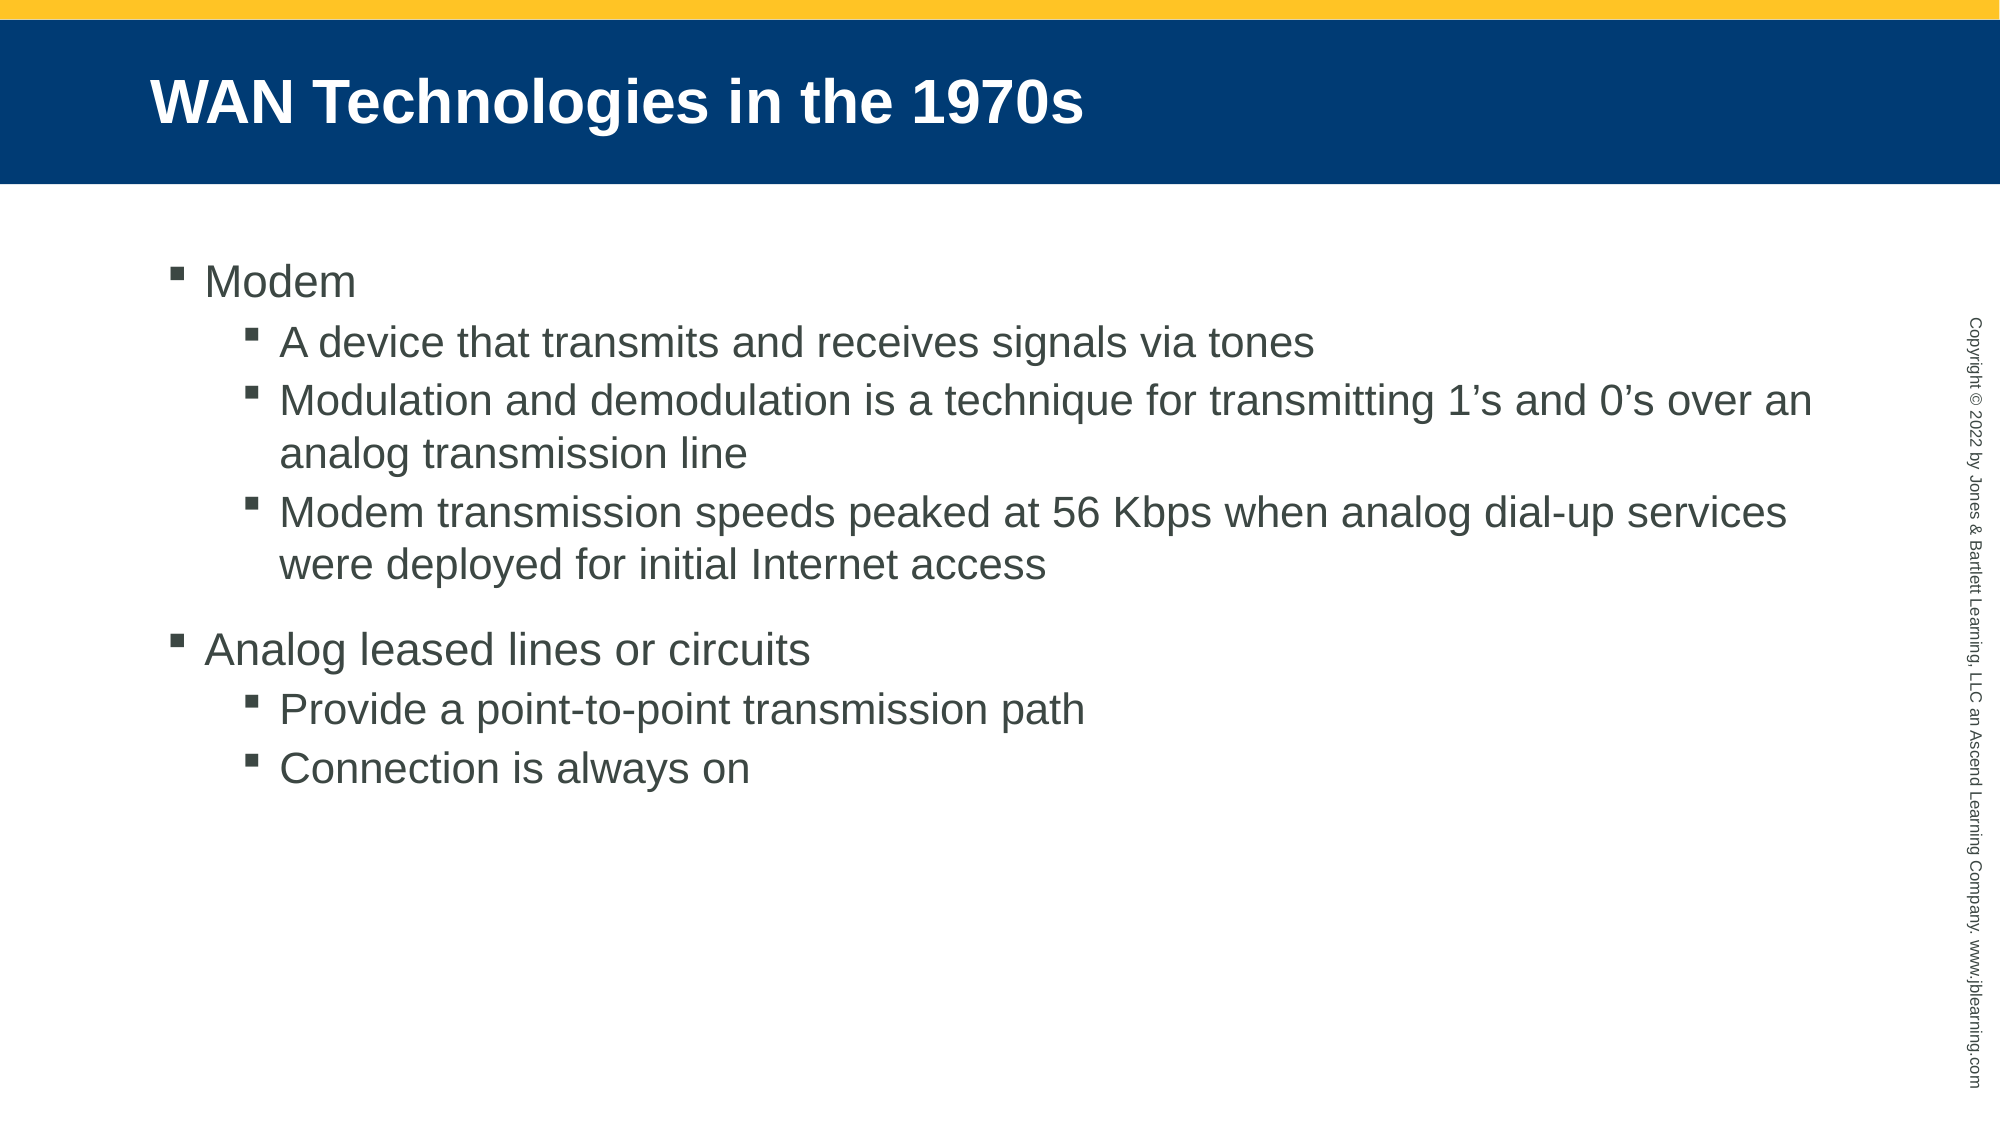

# WAN Technologies in the 1970s
Modem
A device that transmits and receives signals via tones
Modulation and demodulation is a technique for transmitting 1’s and 0’s over an analog transmission line
Modem transmission speeds peaked at 56 Kbps when analog dial-up services were deployed for initial Internet access
Analog leased lines or circuits
Provide a point-to-point transmission path
Connection is always on